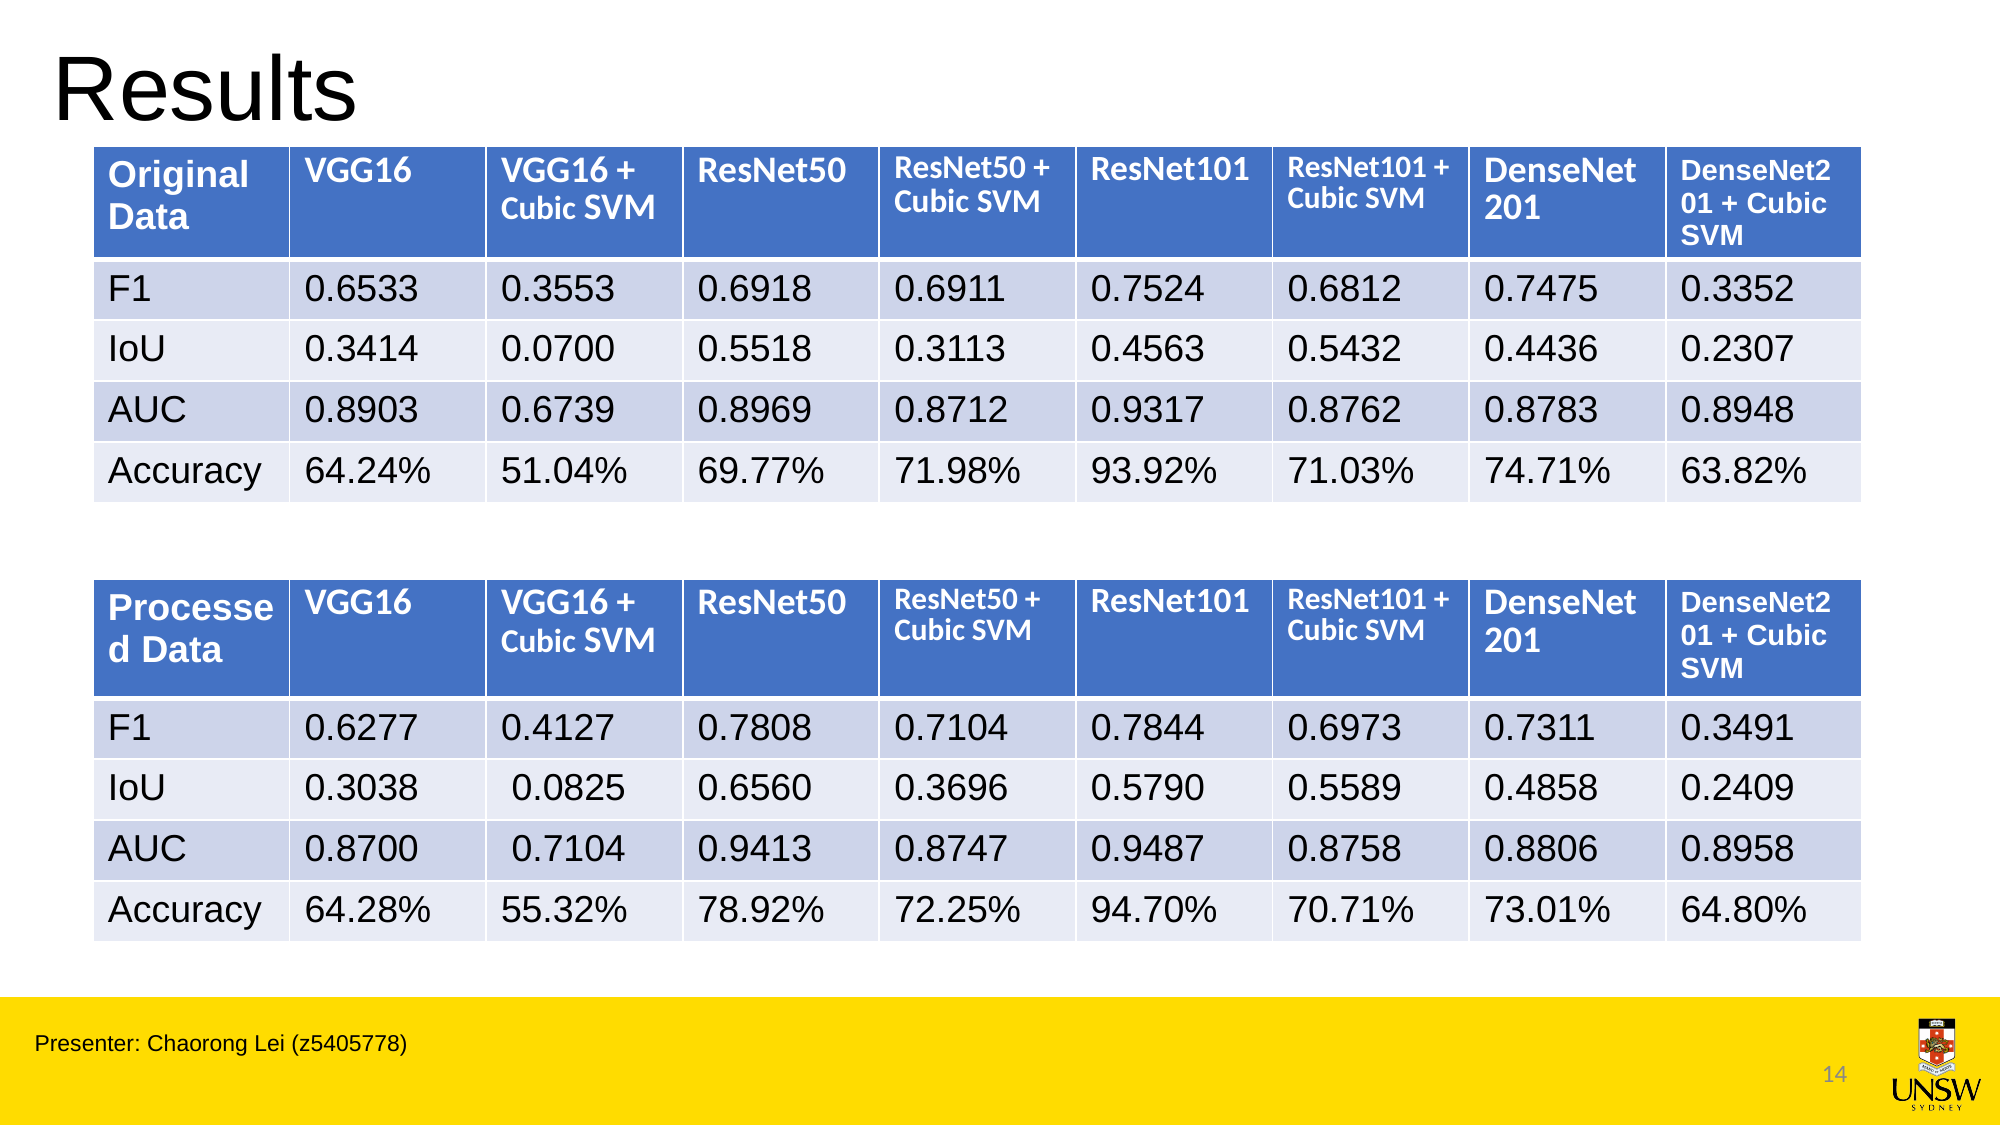

# Results
| Original Data | VGG16 | VGG16 + Cubic SVM | ResNet50 | ResNet50 + Cubic SVM | ResNet101 | ResNet101 + Cubic SVM | DenseNet201 | DenseNet201 + Cubic SVM |
| --- | --- | --- | --- | --- | --- | --- | --- | --- |
| F1 | 0.6533 | 0.3553 | 0.6918 | 0.6911 | 0.7524 | 0.6812 | 0.7475 | 0.3352 |
| IoU | 0.3414 | 0.0700 | 0.5518 | 0.3113 | 0.4563 | 0.5432 | 0.4436 | 0.2307 |
| AUC | 0.8903 | 0.6739 | 0.8969 | 0.8712 | 0.9317 | 0.8762 | 0.8783 | 0.8948 |
| Accuracy | 64.24% | 51.04% | 69.77% | 71.98% | 93.92% | 71.03% | 74.71% | 63.82% |
| Processed Data | VGG16 | VGG16 + Cubic SVM | ResNet50 | ResNet50 + Cubic SVM | ResNet101 | ResNet101 + Cubic SVM | DenseNet201 | DenseNet201 + Cubic SVM |
| --- | --- | --- | --- | --- | --- | --- | --- | --- |
| F1 | 0.6277 | 0.4127 | 0.7808 | 0.7104 | 0.7844 | 0.6973 | 0.7311 | 0.3491 |
| IoU | 0.3038 | 0.0825 | 0.6560 | 0.3696 | 0.5790 | 0.5589 | 0.4858 | 0.2409 |
| AUC | 0.8700 | 0.7104 | 0.9413 | 0.8747 | 0.9487 | 0.8758 | 0.8806 | 0.8958 |
| Accuracy | 64.28% | 55.32% | 78.92% | 72.25% | 94.70% | 70.71% | 73.01% | 64.80% |
Presenter: Chaorong Lei (z5405778)
14